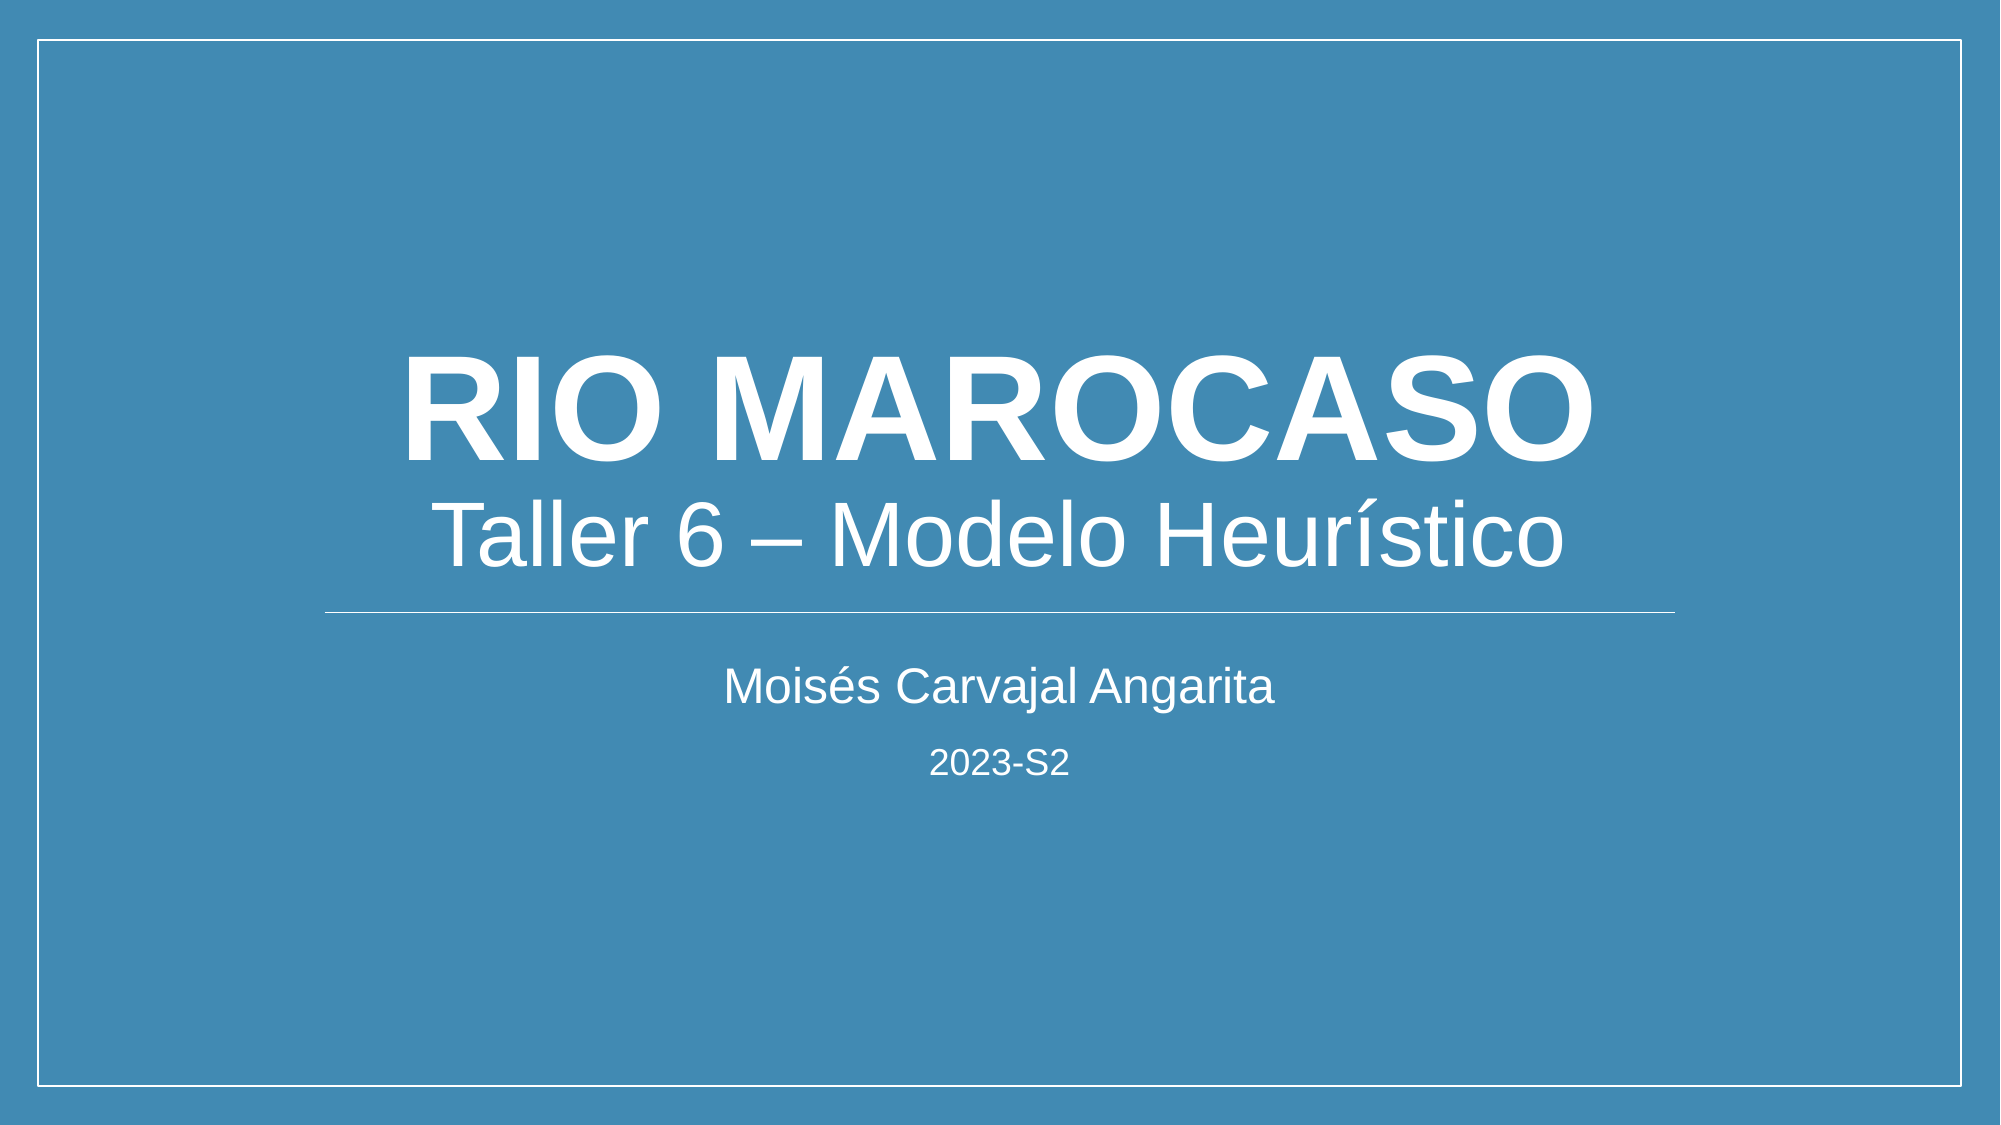

# Rio marocaso Taller 6 – Modelo Heurístico
Moisés Carvajal Angarita
2023-S2